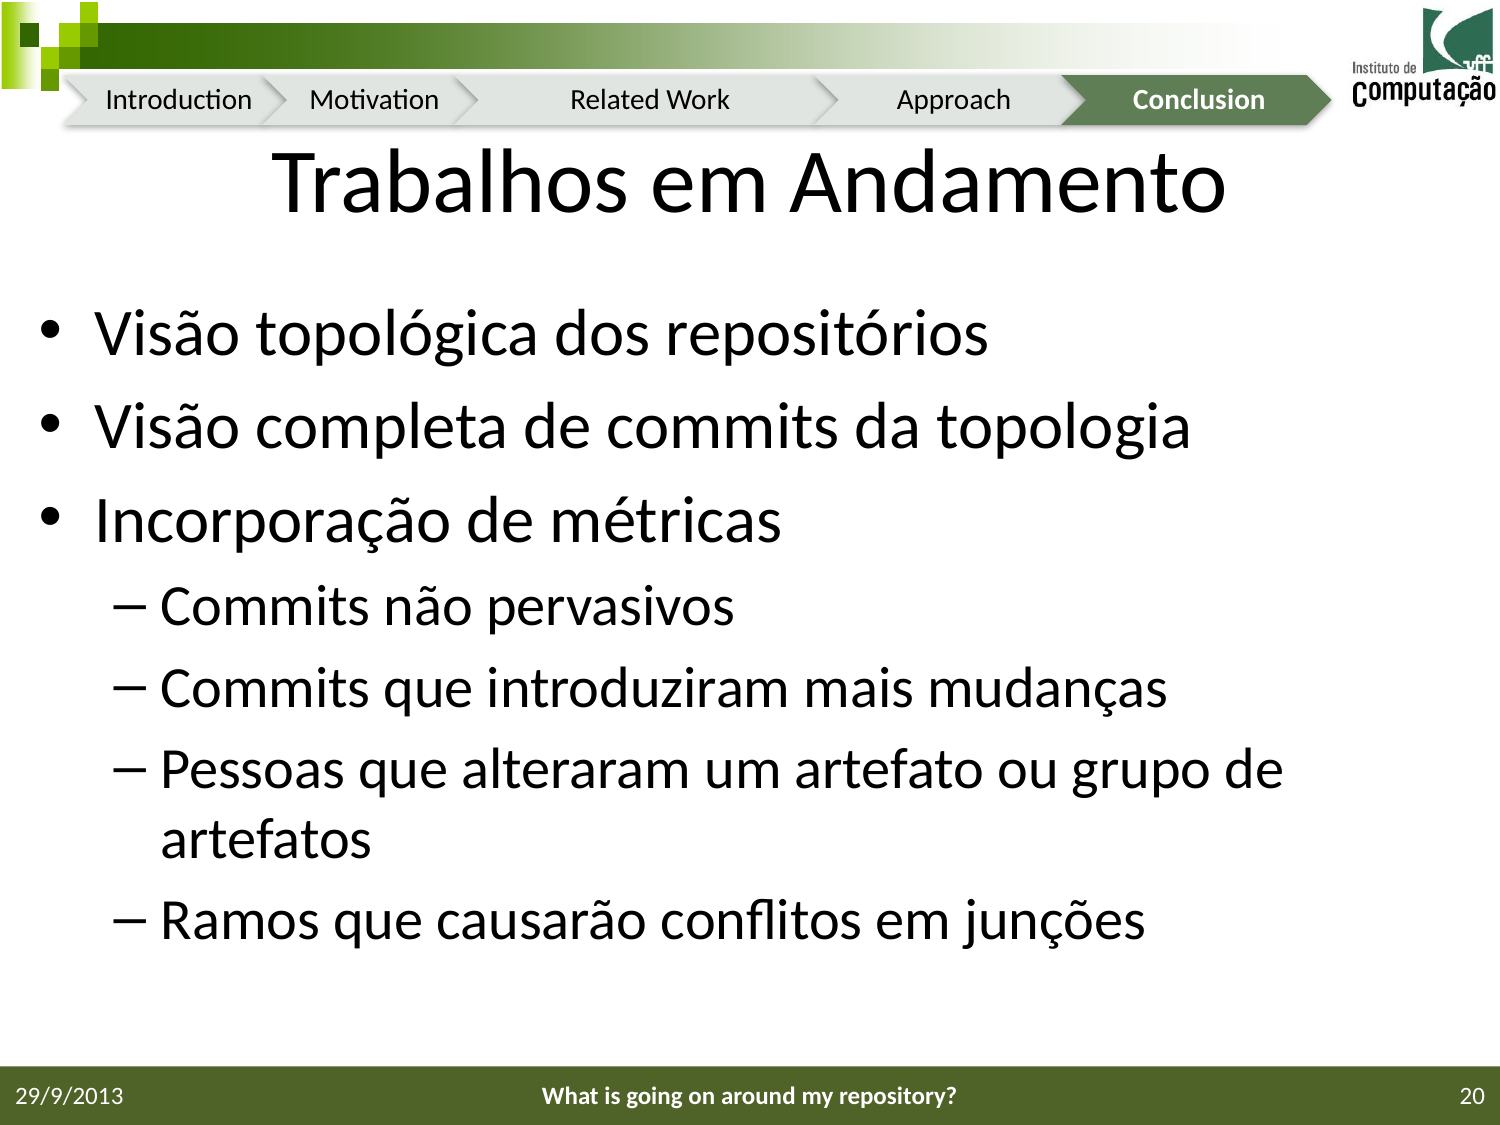

Introduction
Motivation
Related Work
Approach
Conclusion
# Trabalhos em Andamento
Visão topológica dos repositórios
Visão completa de commits da topologia
Incorporação de métricas
Commits não pervasivos
Commits que introduziram mais mudanças
Pessoas que alteraram um artefato ou grupo de artefatos
Ramos que causarão conflitos em junções
29/9/2013
What is going on around my repository?
20